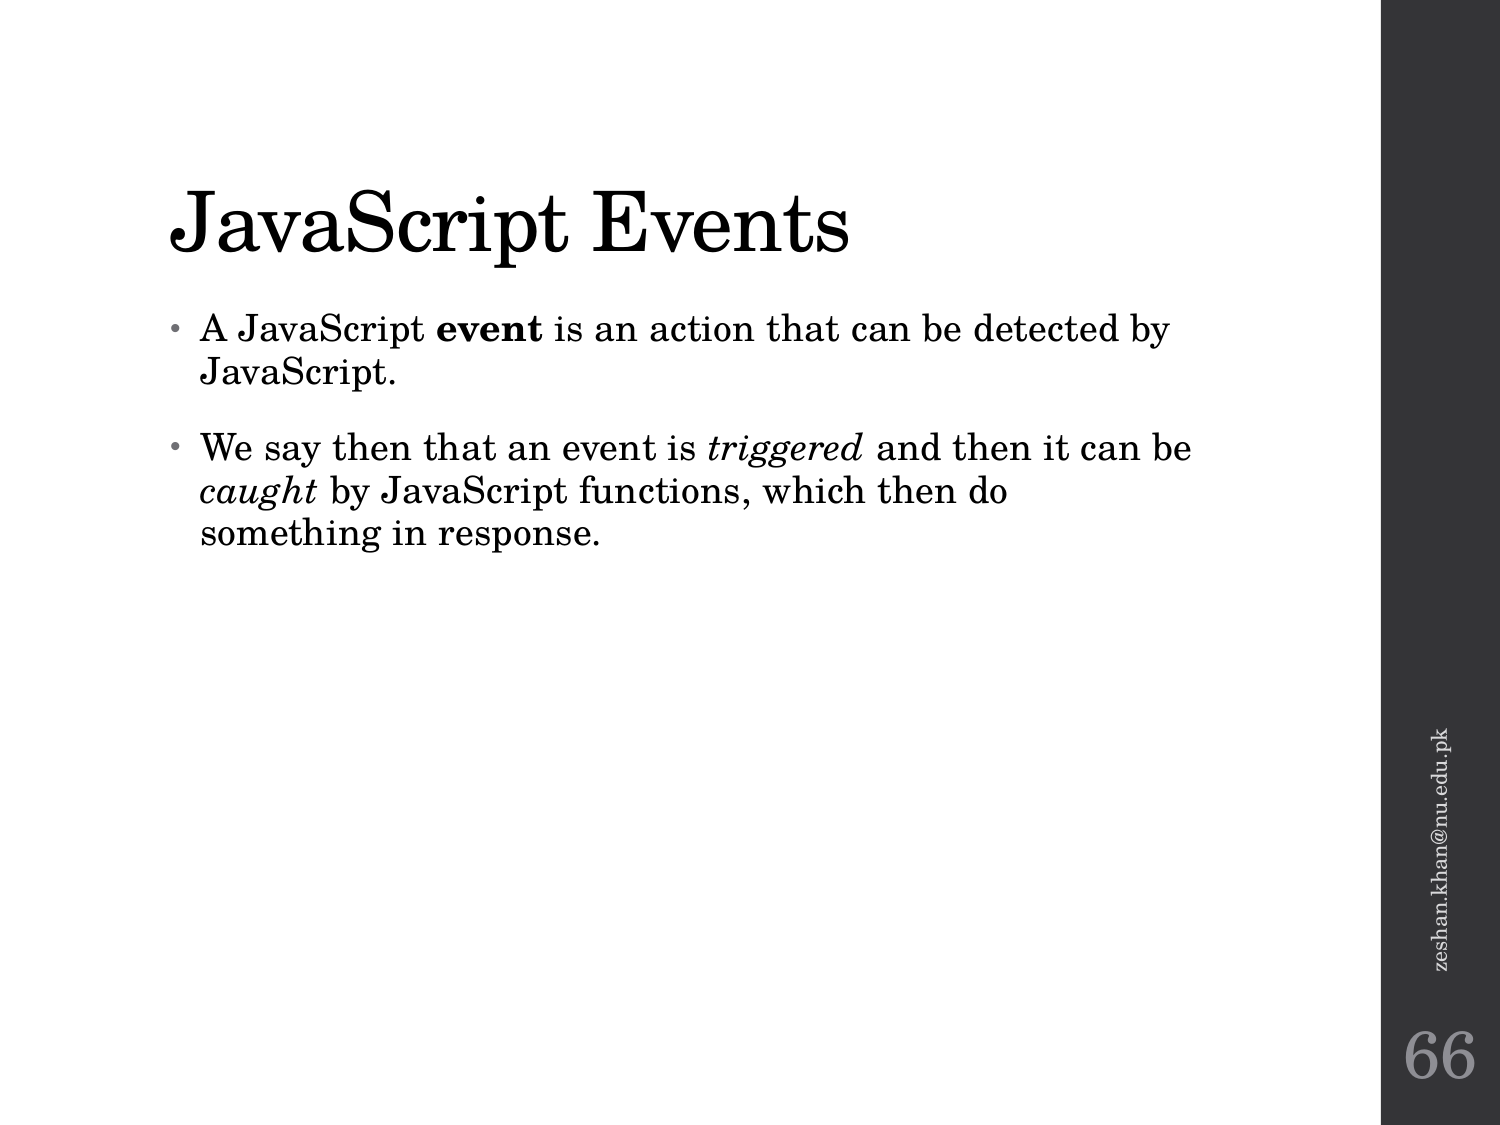

# JavaScript Events
A JavaScript event is an action that can be detected by JavaScript.
We say then that an event is triggered and then it can be caught by JavaScript functions, which then do something in response.

zeshan.khan@nu.edu.pk
66